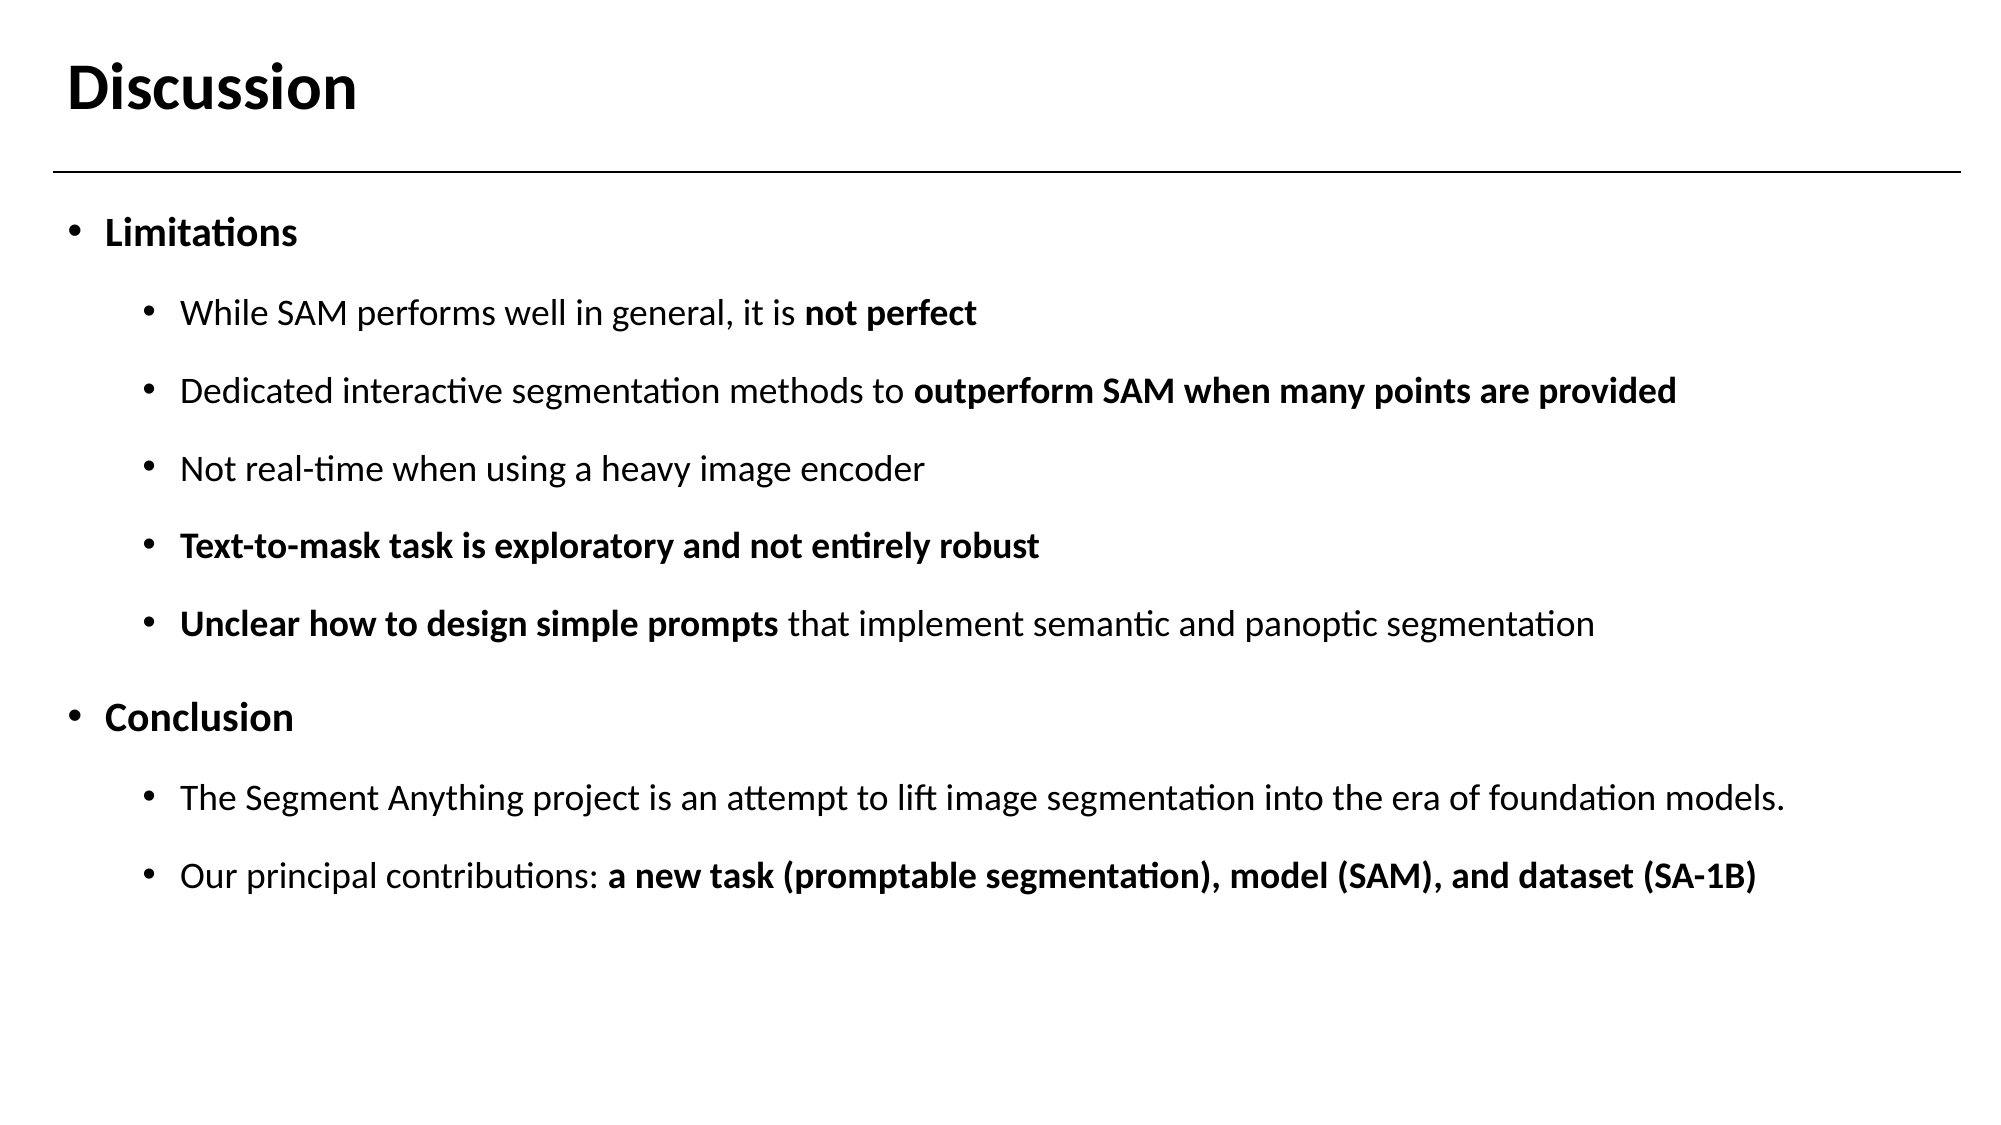

# Discussion
Limitations
While SAM performs well in general, it is not perfect
Dedicated interactive segmentation methods to outperform SAM when many points are provided
Not real-time when using a heavy image encoder
Text-to-mask task is exploratory and not entirely robust
Unclear how to design simple prompts that implement semantic and panoptic segmentation
Conclusion
The Segment Anything project is an attempt to lift image segmentation into the era of foundation models.
Our principal contributions: a new task (promptable segmentation), model (SAM), and dataset (SA-1B)